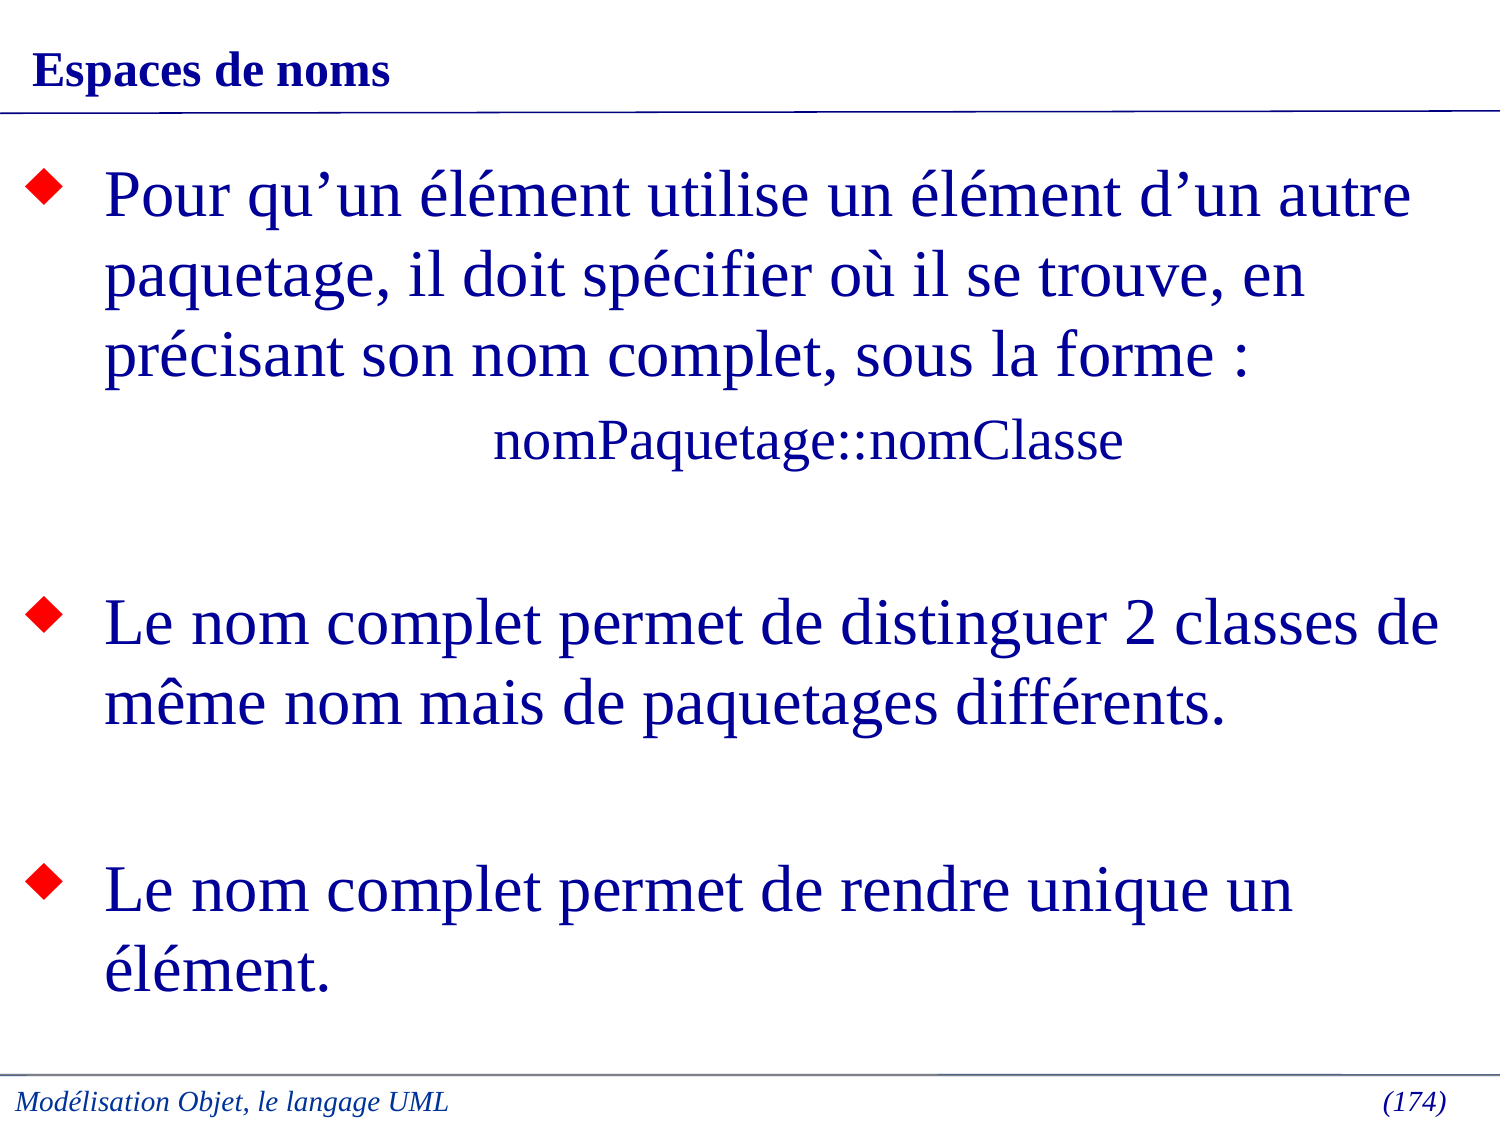

# Espaces de noms
Pour qu’un élément utilise un élément d’un autre paquetage, il doit spécifier où il se trouve, en précisant son nom complet, sous la forme :
nomPaquetage::nomClasse

Le nom complet permet de distinguer 2 classes de même nom mais de paquetages différents.

Le nom complet permet de rendre unique un élément.
Modélisation Objet, le langage UML
 (174)